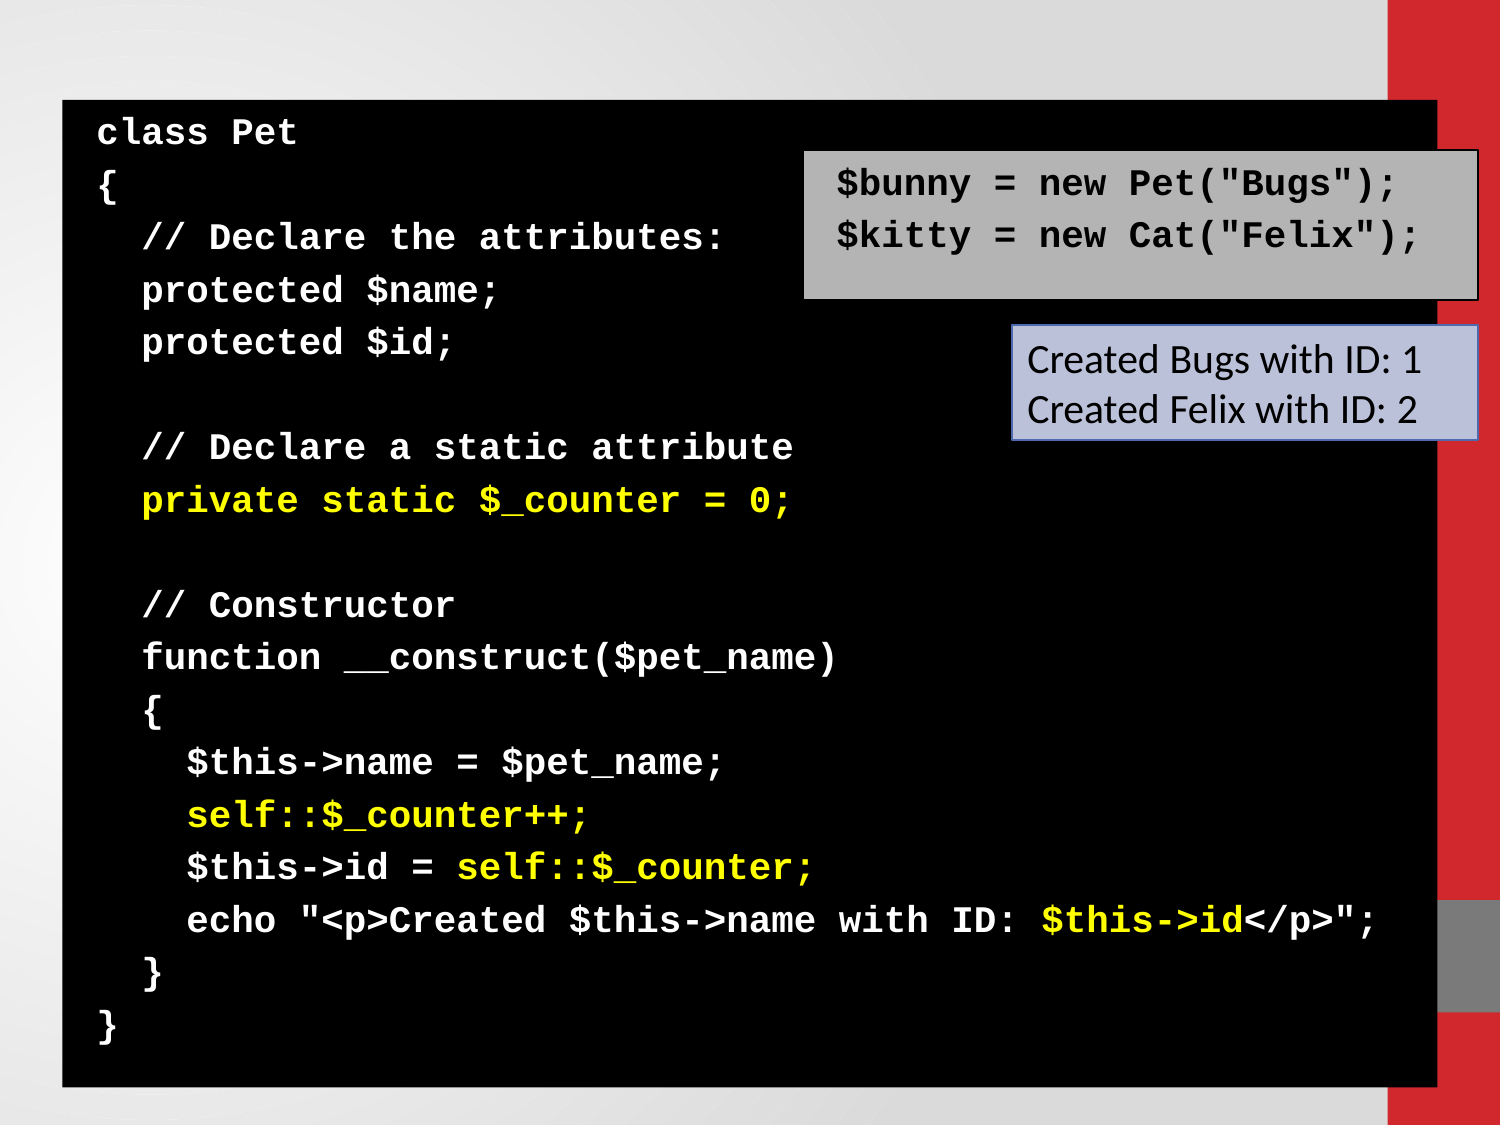

class Pet
{
  // Declare the attributes:
  protected $name;
  protected $id;

  // Declare a static attribute
  private static $_counter = 0;

  // Constructor
  function __construct($pet_name)
  {
    $this->name = $pet_name;
    self::$_counter++;
    $this->id = self::$_counter;
    echo "<p>Created $this->name with ID: $this->id</p>";
  }
}
$bunny = new Pet("Bugs");
$kitty = new Cat("Felix");
Created Bugs with ID: 1
Created Felix with ID: 2